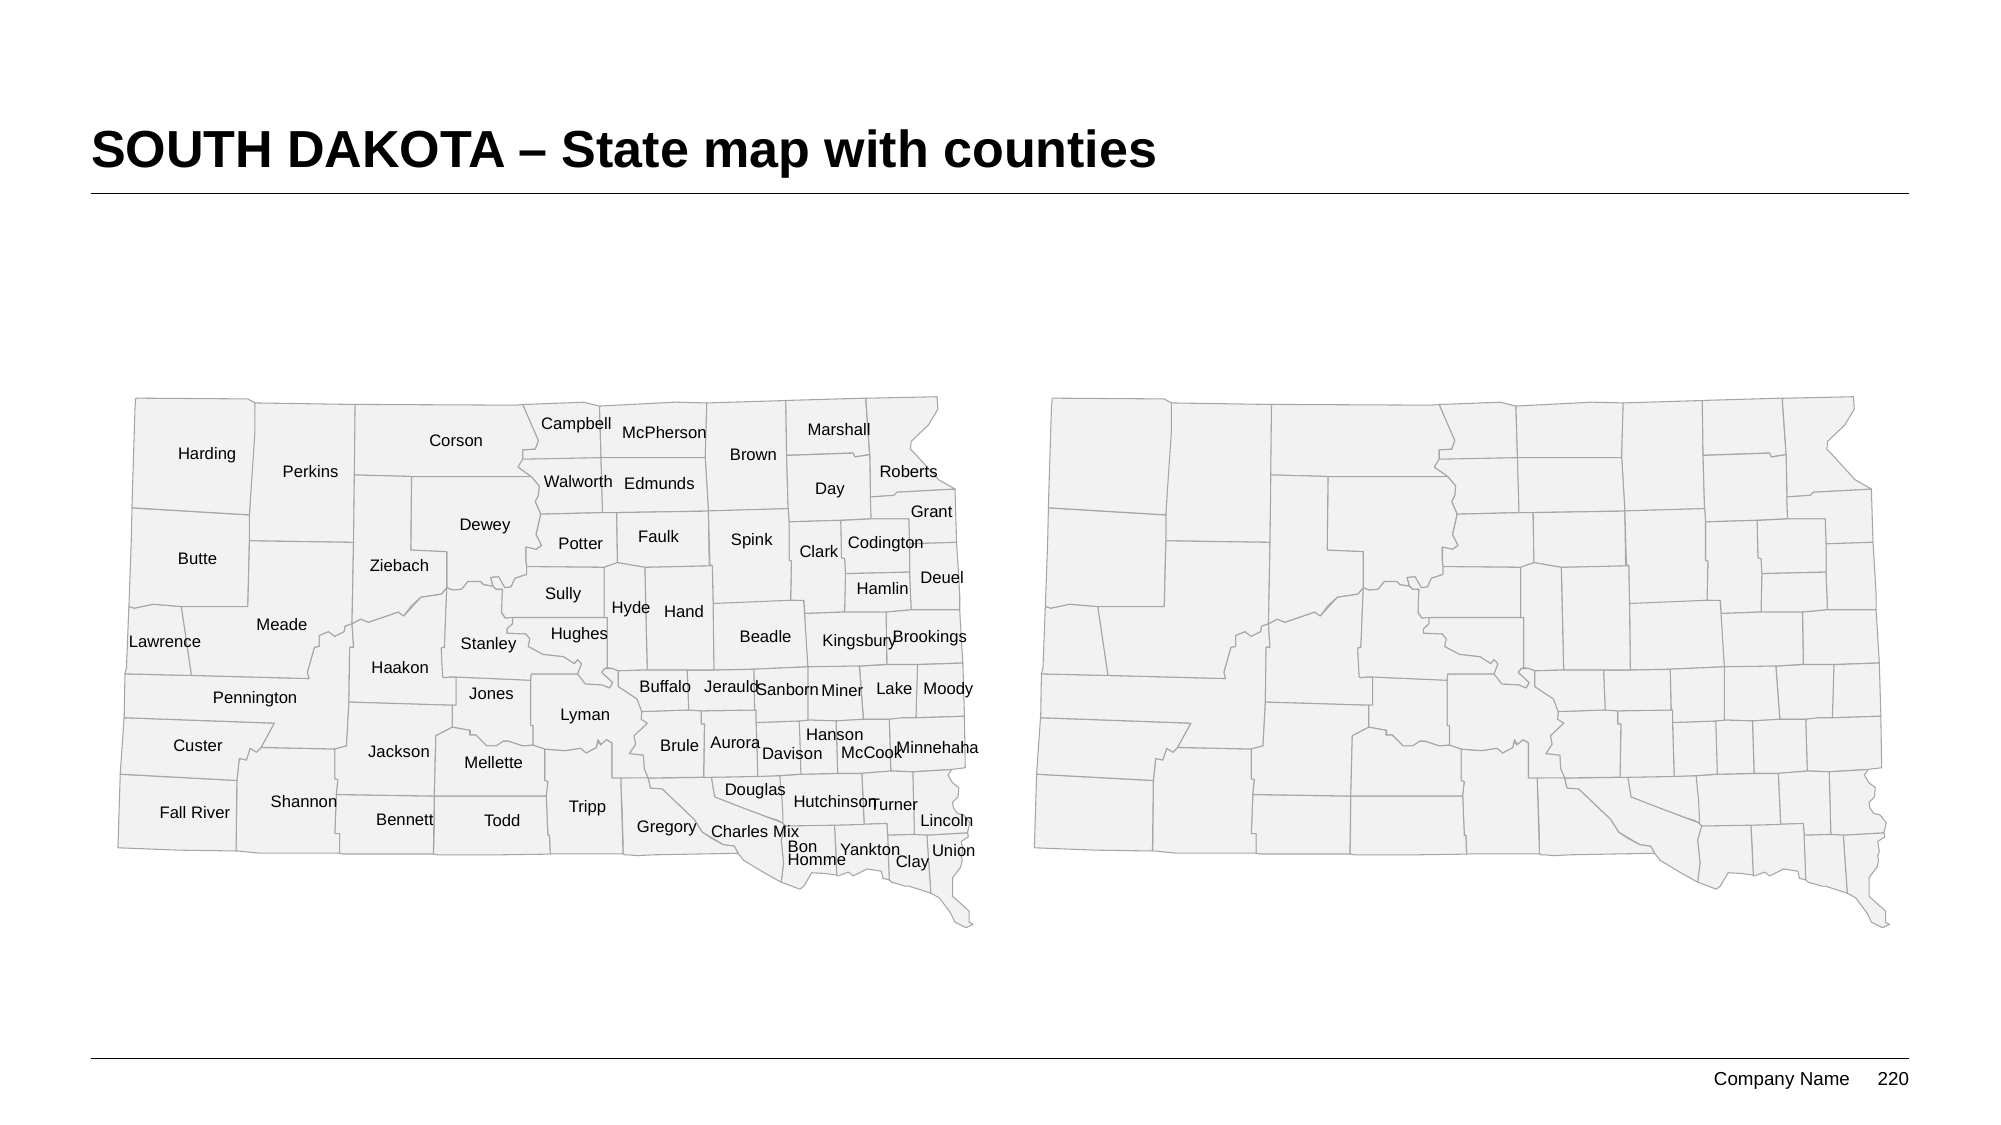

# SOUTH DAKOTA – State map with counties

Campbell
Marshall
McPherson
Corson
Harding
Brown
Perkins
Roberts
Walworth
Edmunds
Day
Grant
Dewey
Faulk
Spink
Codington
Potter
Clark
Butte
Ziebach
Deuel
Hamlin
Sully
Hyde
Hand
Meade
Hughes
Beadle
Brookings
Kingsbury
Lawrence
Stanley
Haakon
Buffalo
Jerauld
Lake
Moody
Sanborn
Miner
Jones
Pennington
Lyman
Hanson
Aurora
Custer
Brule
Minnehaha
Jackson
McCook
Davison
Mellette
Douglas
Shannon
Hutchinson
Turner
Tripp
Fall River
Bennett
Todd
Lincoln
Gregory
Charles Mix
Bon
Yankton
Union
Homme
Clay